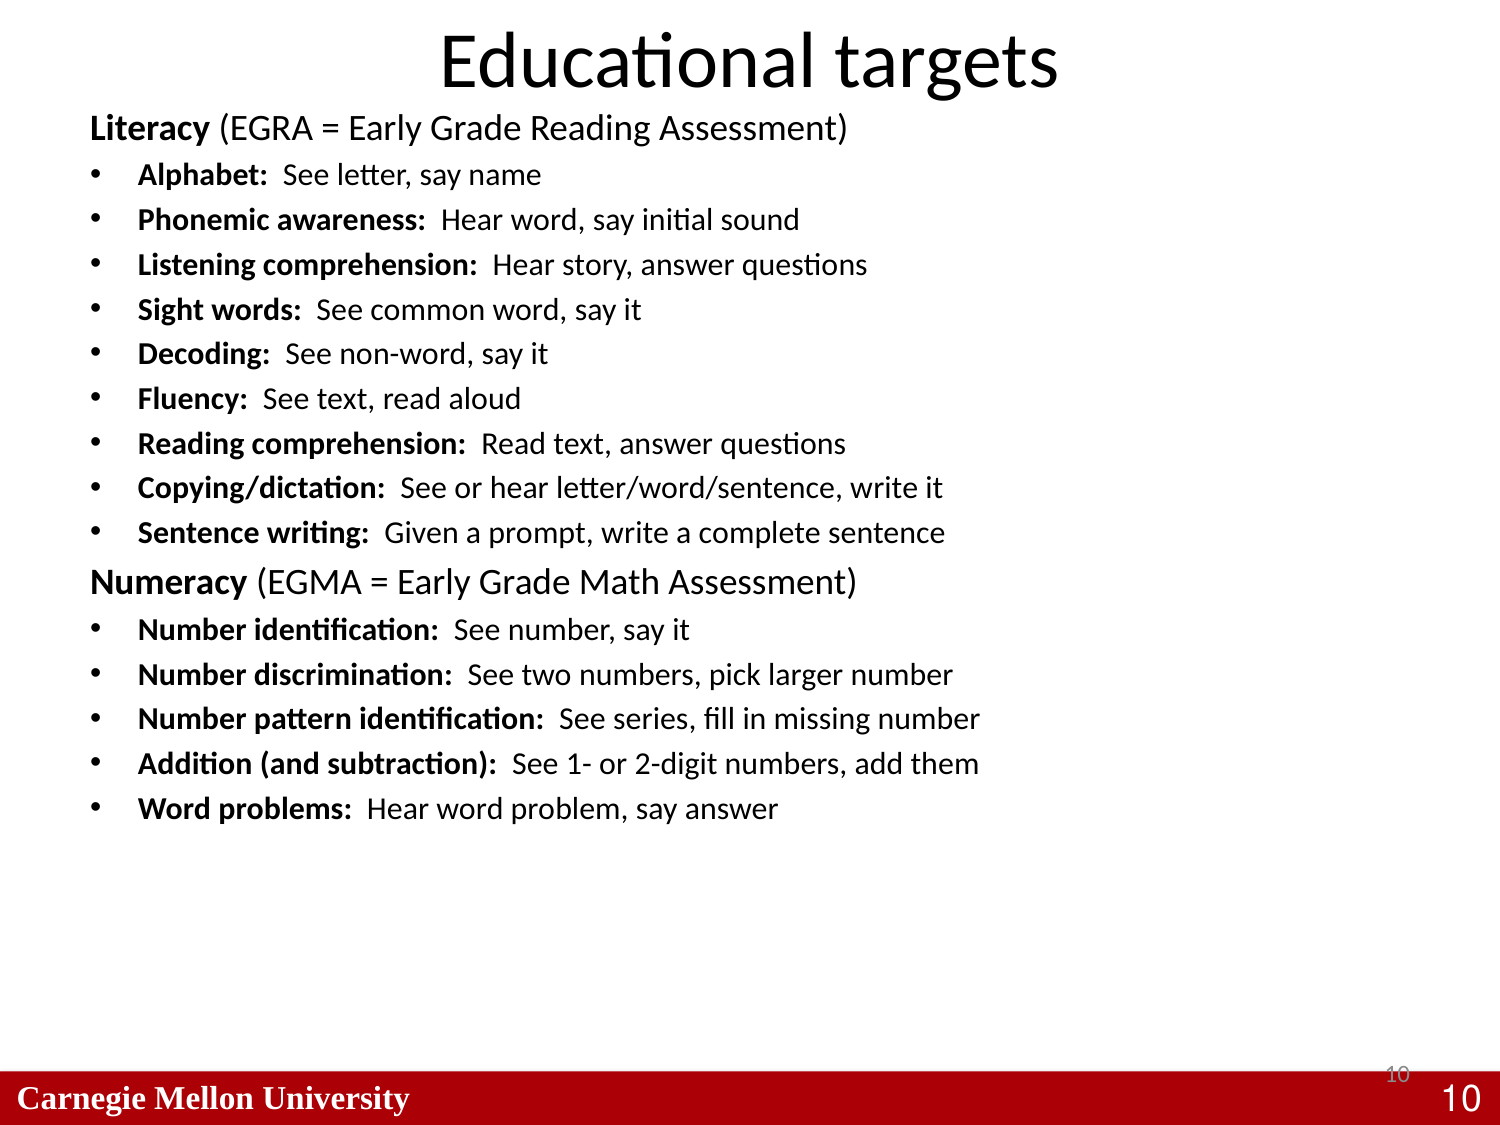

# Educational targets
Literacy (EGRA = Early Grade Reading Assessment)
Alphabet:  See letter, say name
Phonemic awareness:  Hear word, say initial sound
Listening comprehension:  Hear story, answer questions
Sight words:  See common word, say it
Decoding:  See non-word, say it
Fluency:  See text, read aloud
Reading comprehension:  Read text, answer questions
Copying/dictation:  See or hear letter/word/sentence, write it
Sentence writing:  Given a prompt, write a complete sentence
Numeracy (EGMA = Early Grade Math Assessment)
Number identification:  See number, say it
Number discrimination:  See two numbers, pick larger number
Number pattern identification:  See series, fill in missing number
Addition (and subtraction):  See 1- or 2-digit numbers, add them
Word problems:  Hear word problem, say answer
10